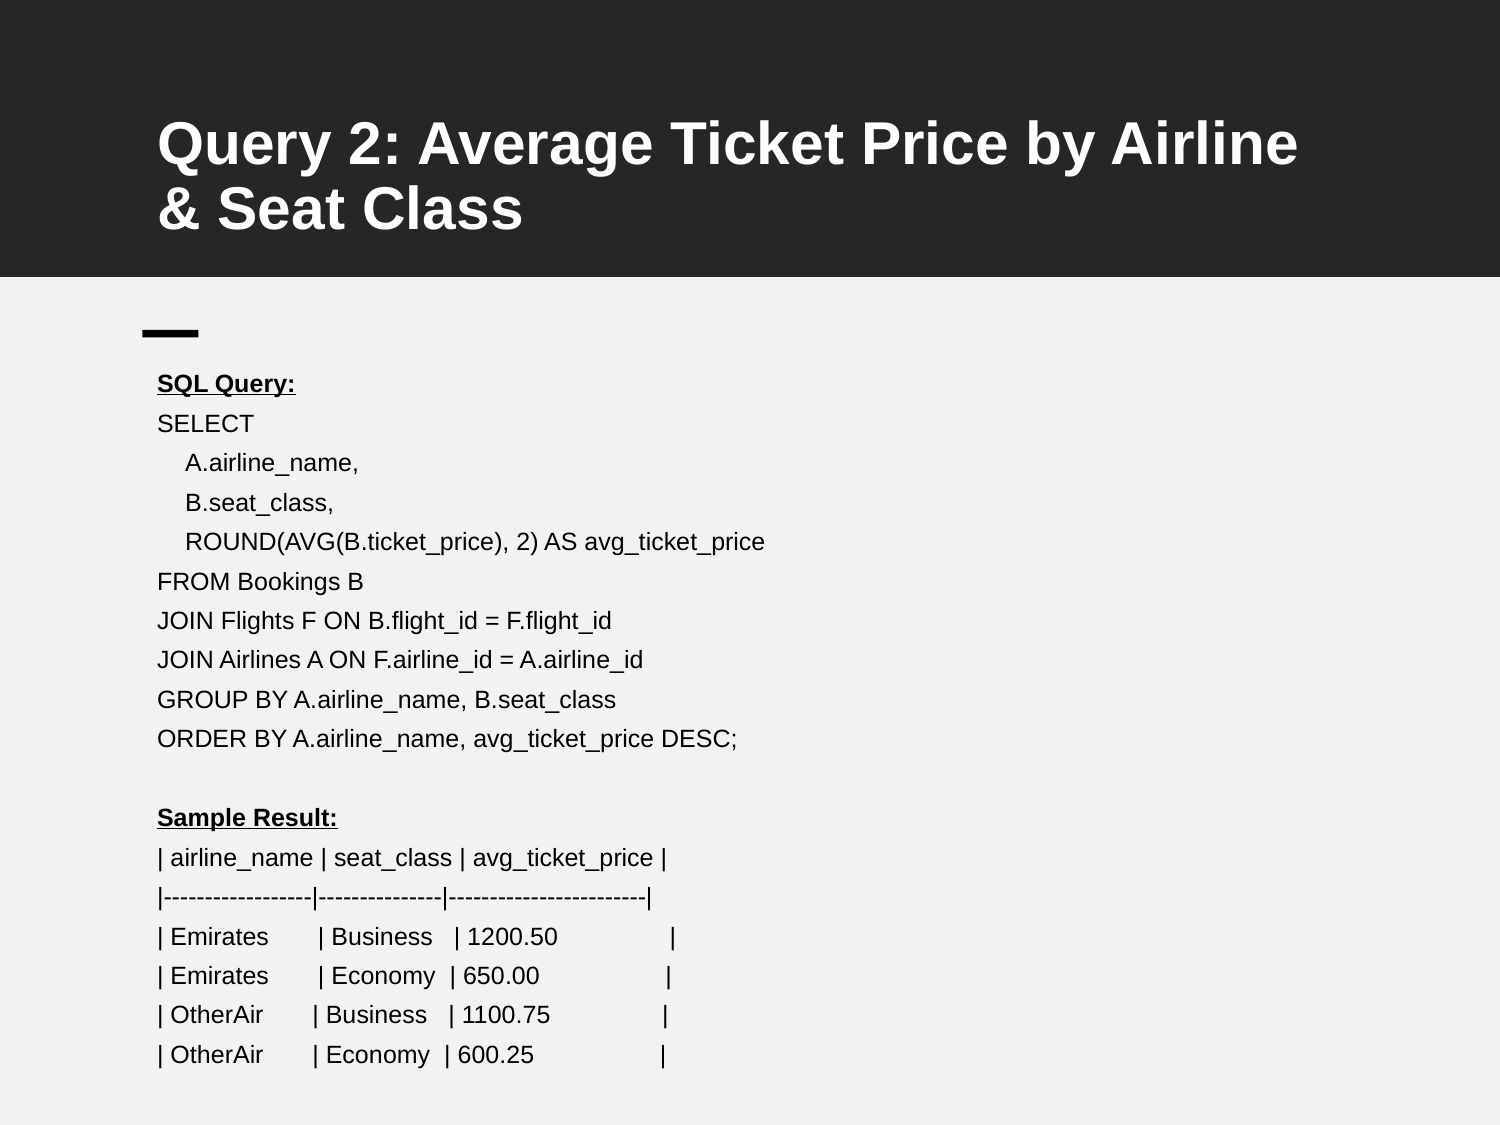

# Query 2: Average Ticket Price by Airline & Seat Class

SQL Query:
SELECT
    A.airline_name,
    B.seat_class,
    ROUND(AVG(B.ticket_price), 2) AS avg_ticket_price
FROM Bookings B
JOIN Flights F ON B.flight_id = F.flight_id
JOIN Airlines A ON F.airline_id = A.airline_id
GROUP BY A.airline_name, B.seat_class
ORDER BY A.airline_name, avg_ticket_price DESC;

Sample Result:
| airline_name | seat_class | avg_ticket_price |
|------------------|---------------|------------------------|
| Emirates       | Business   | 1200.50                |
| Emirates       | Economy  | 650.00                  |
| OtherAir       | Business   | 1100.75                |
| OtherAir       | Economy  | 600.25                  |